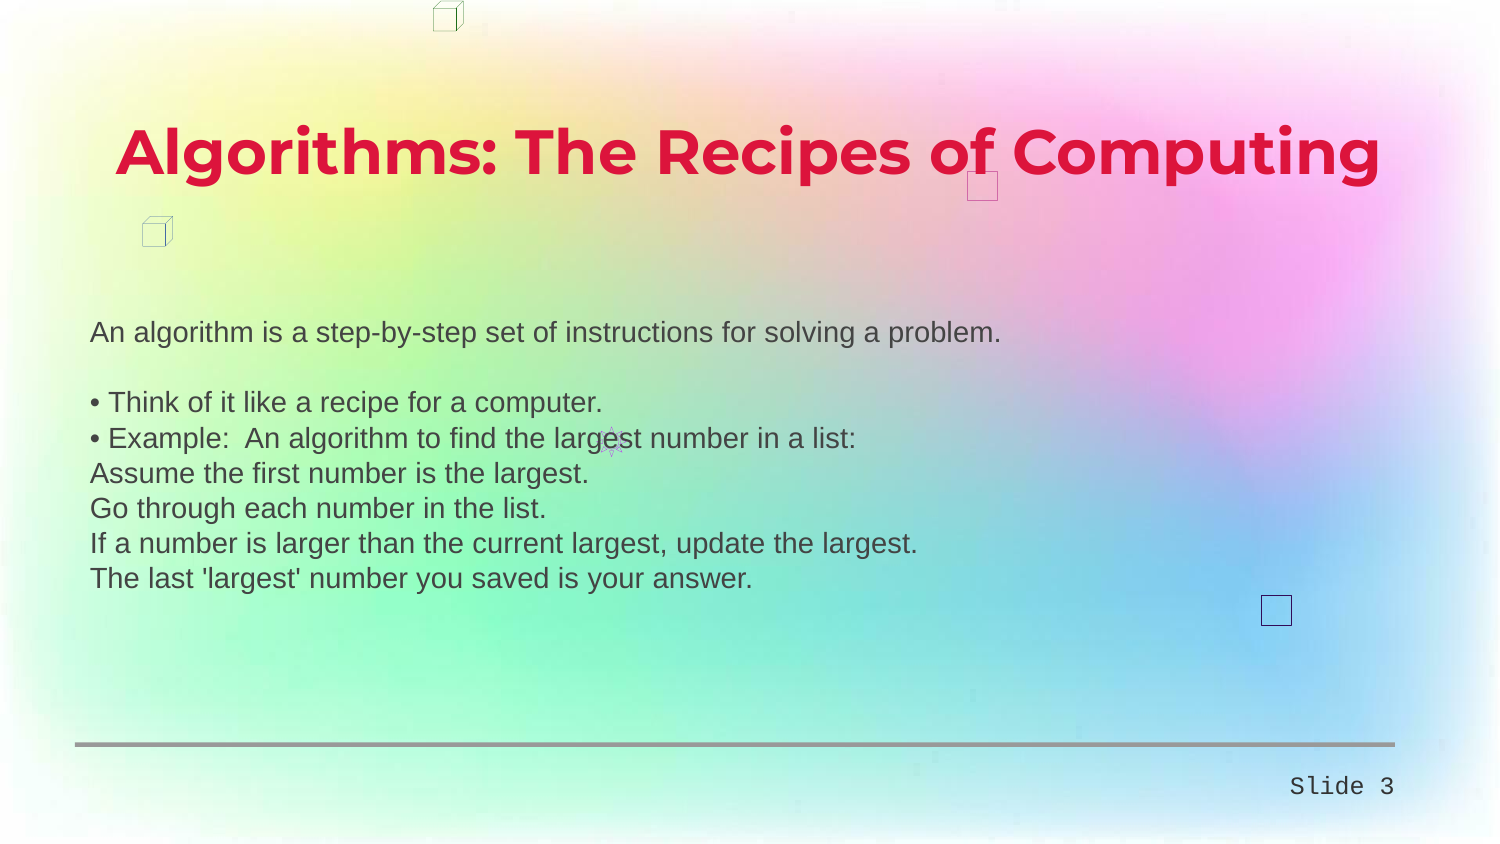

Algorithms: The Recipes of Computing

An algorithm is a step-by-step set of instructions for solving a problem.

• Think of it like a recipe for a computer.
• Example:  An algorithm to find the largest number in a list:
Assume the first number is the largest.
Go through each number in the list.
If a number is larger than the current largest, update the largest.
The last 'largest' number you saved is your answer.

Slide 3